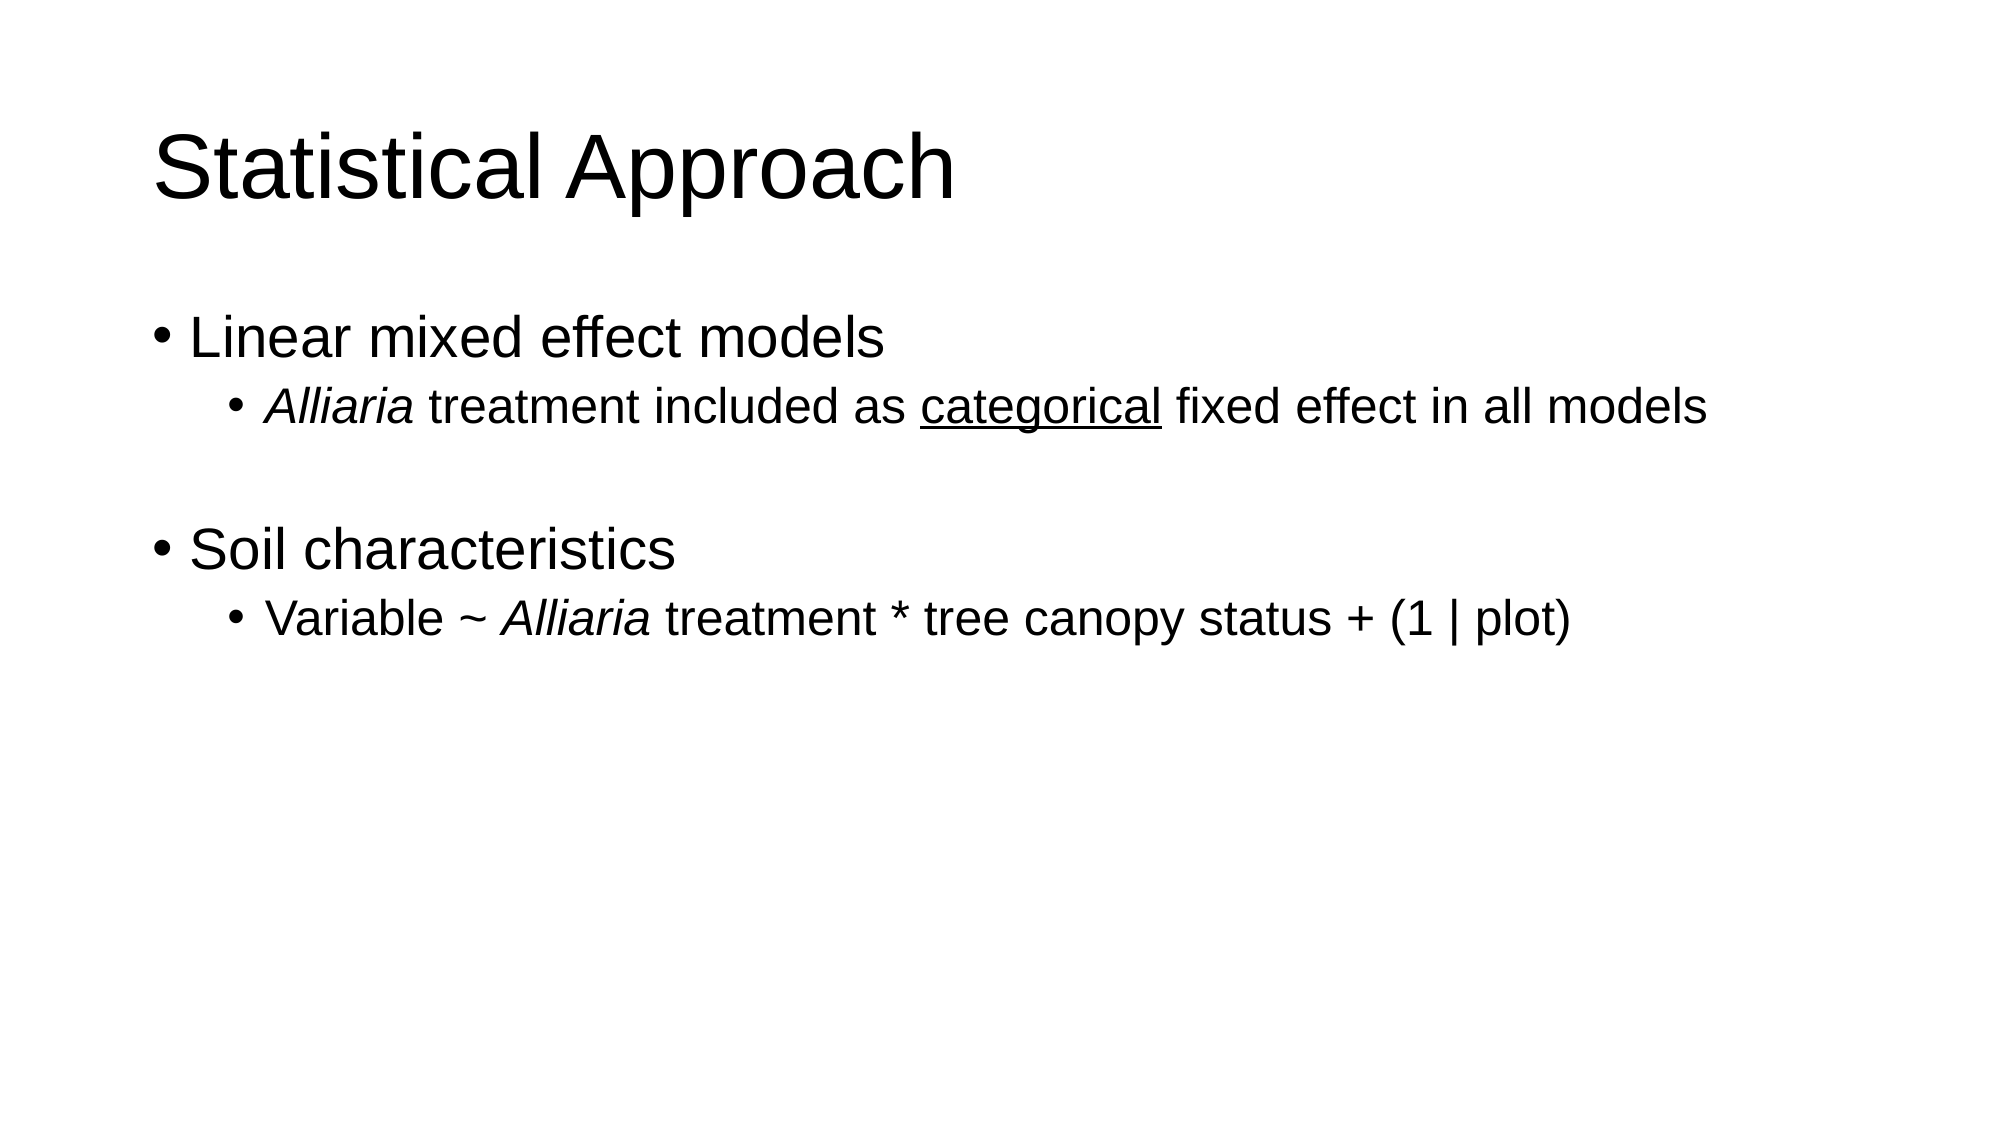

# Statistical Approach
Linear mixed effect models
Alliaria treatment included as categorical fixed effect in all models

Soil characteristics
Variable ~ Alliaria treatment * tree canopy status + (1 | plot)

Physiology traits
Variable ~ Alliaria treatment * tree canopy status * (soil N availability +
	   phosphate availability) + (1 | plot)